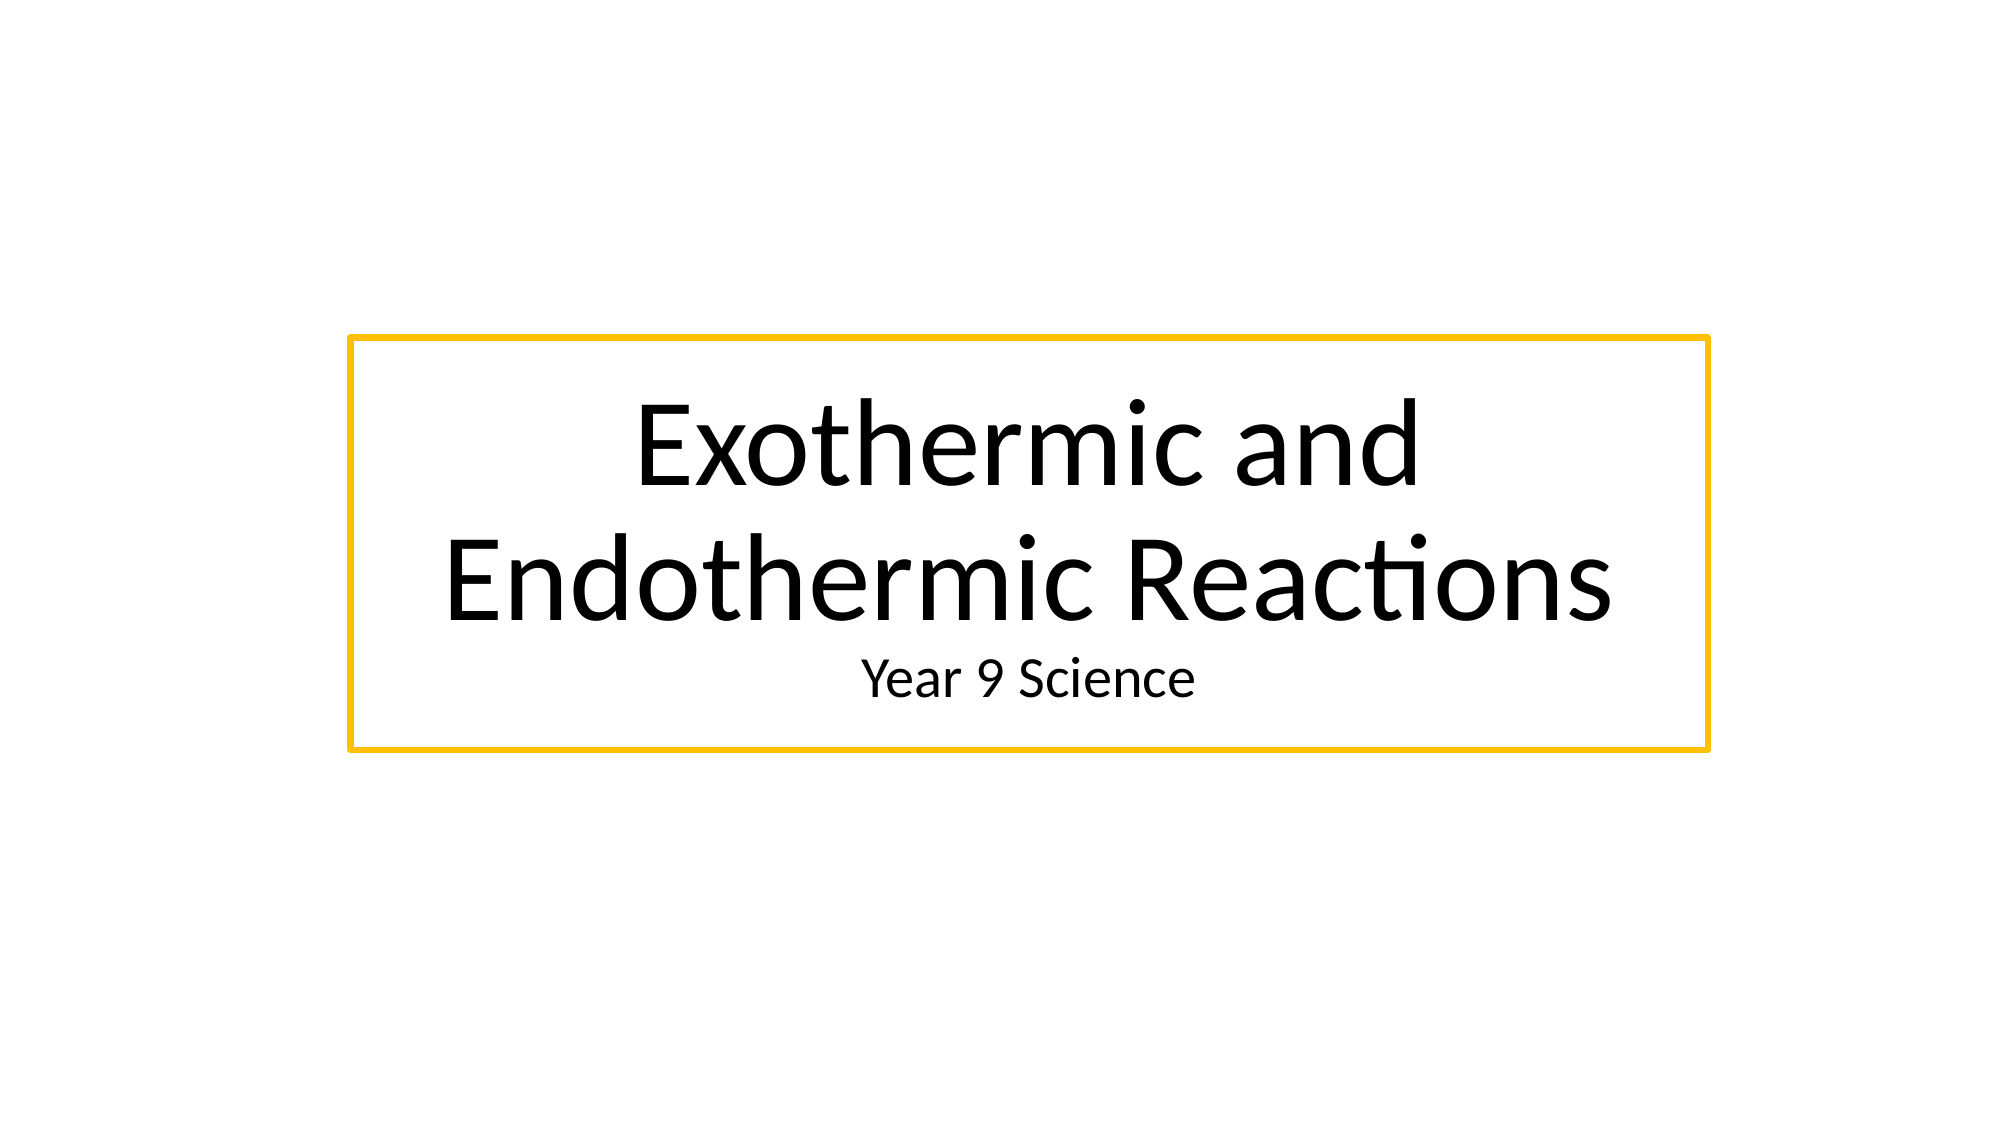

# Exothermic and Endothermic Reactions Year 9 Science